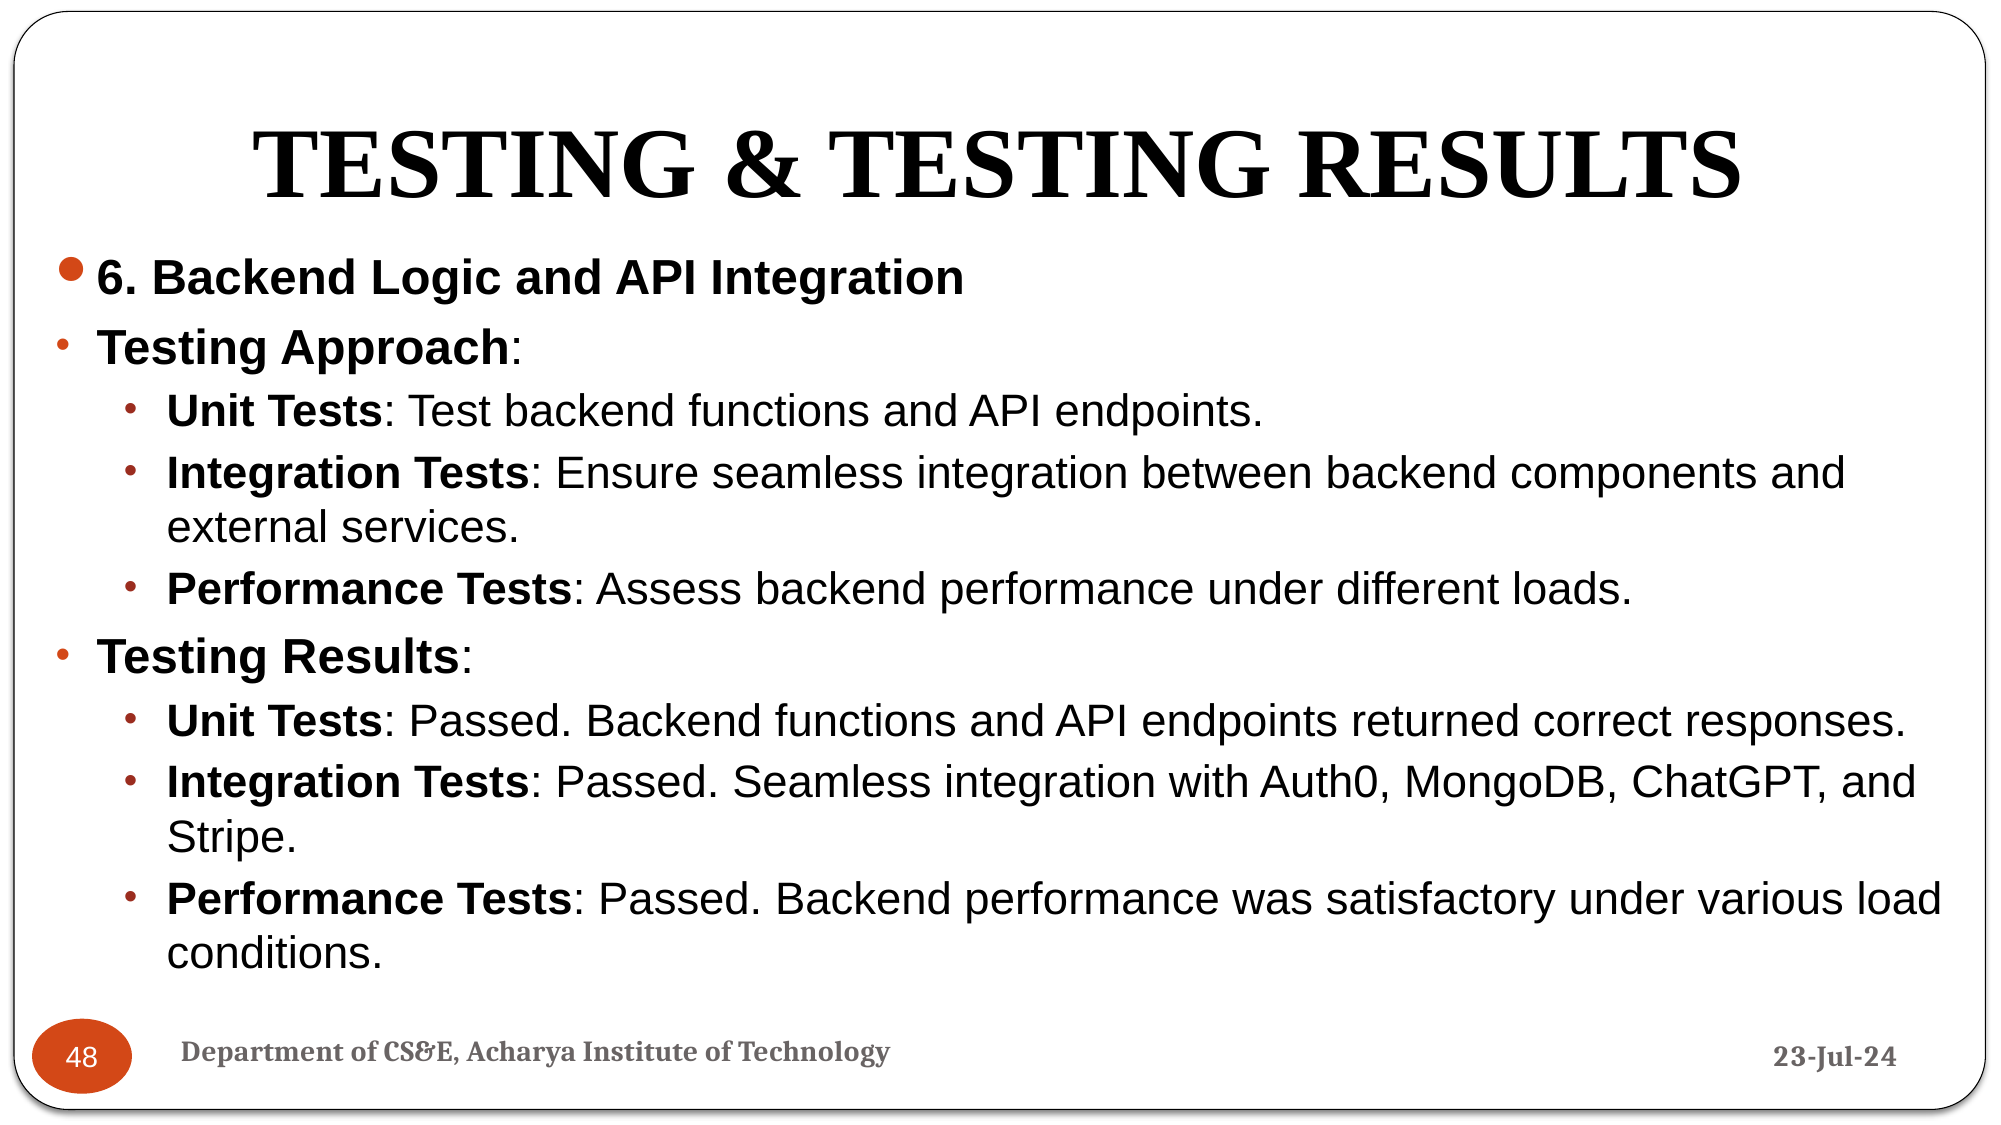

# TESTING & TESTING RESULTS
6. Backend Logic and API Integration
Testing Approach:
Unit Tests: Test backend functions and API endpoints.
Integration Tests: Ensure seamless integration between backend components and external services.
Performance Tests: Assess backend performance under different loads.
Testing Results:
Unit Tests: Passed. Backend functions and API endpoints returned correct responses.
Integration Tests: Passed. Seamless integration with Auth0, MongoDB, ChatGPT, and Stripe.
Performance Tests: Passed. Backend performance was satisfactory under various load conditions.

Department of CS&E, Acharya Institute of Technology
23-Jul-24
48